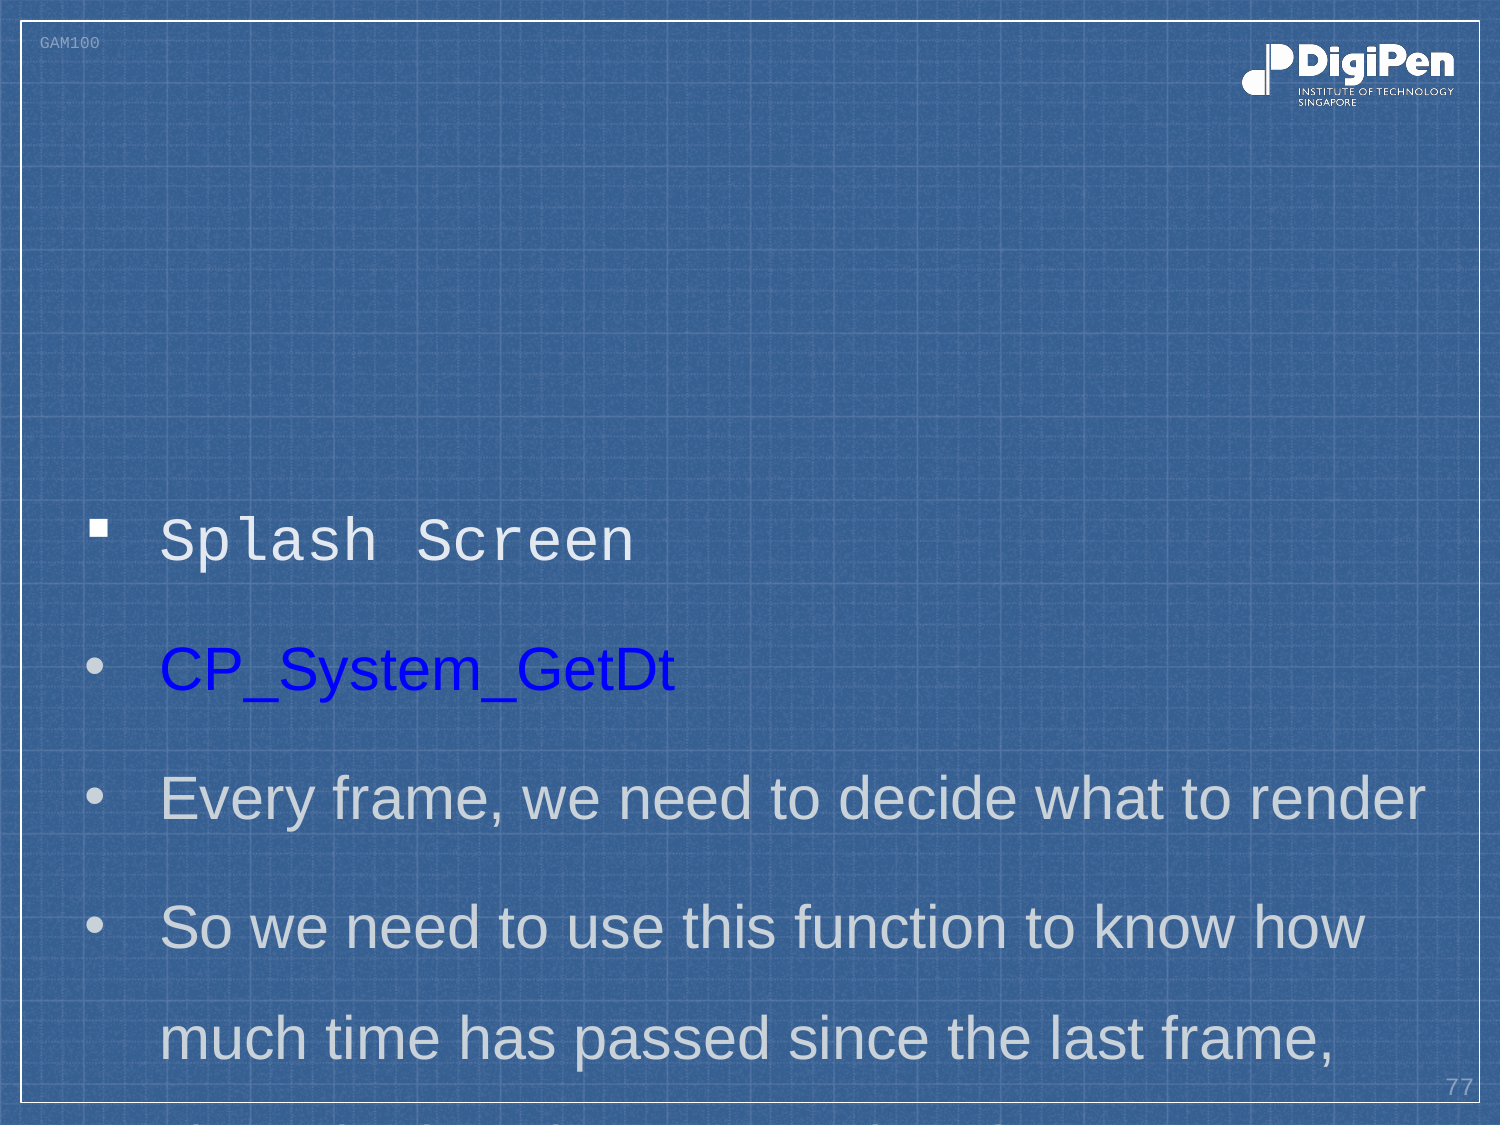

#
Splash Screen
CP_System_GetDt
Every frame, we need to decide what to render
So we need to use this function to know how much time has passed since the last frame, since the last time we rendered.

77